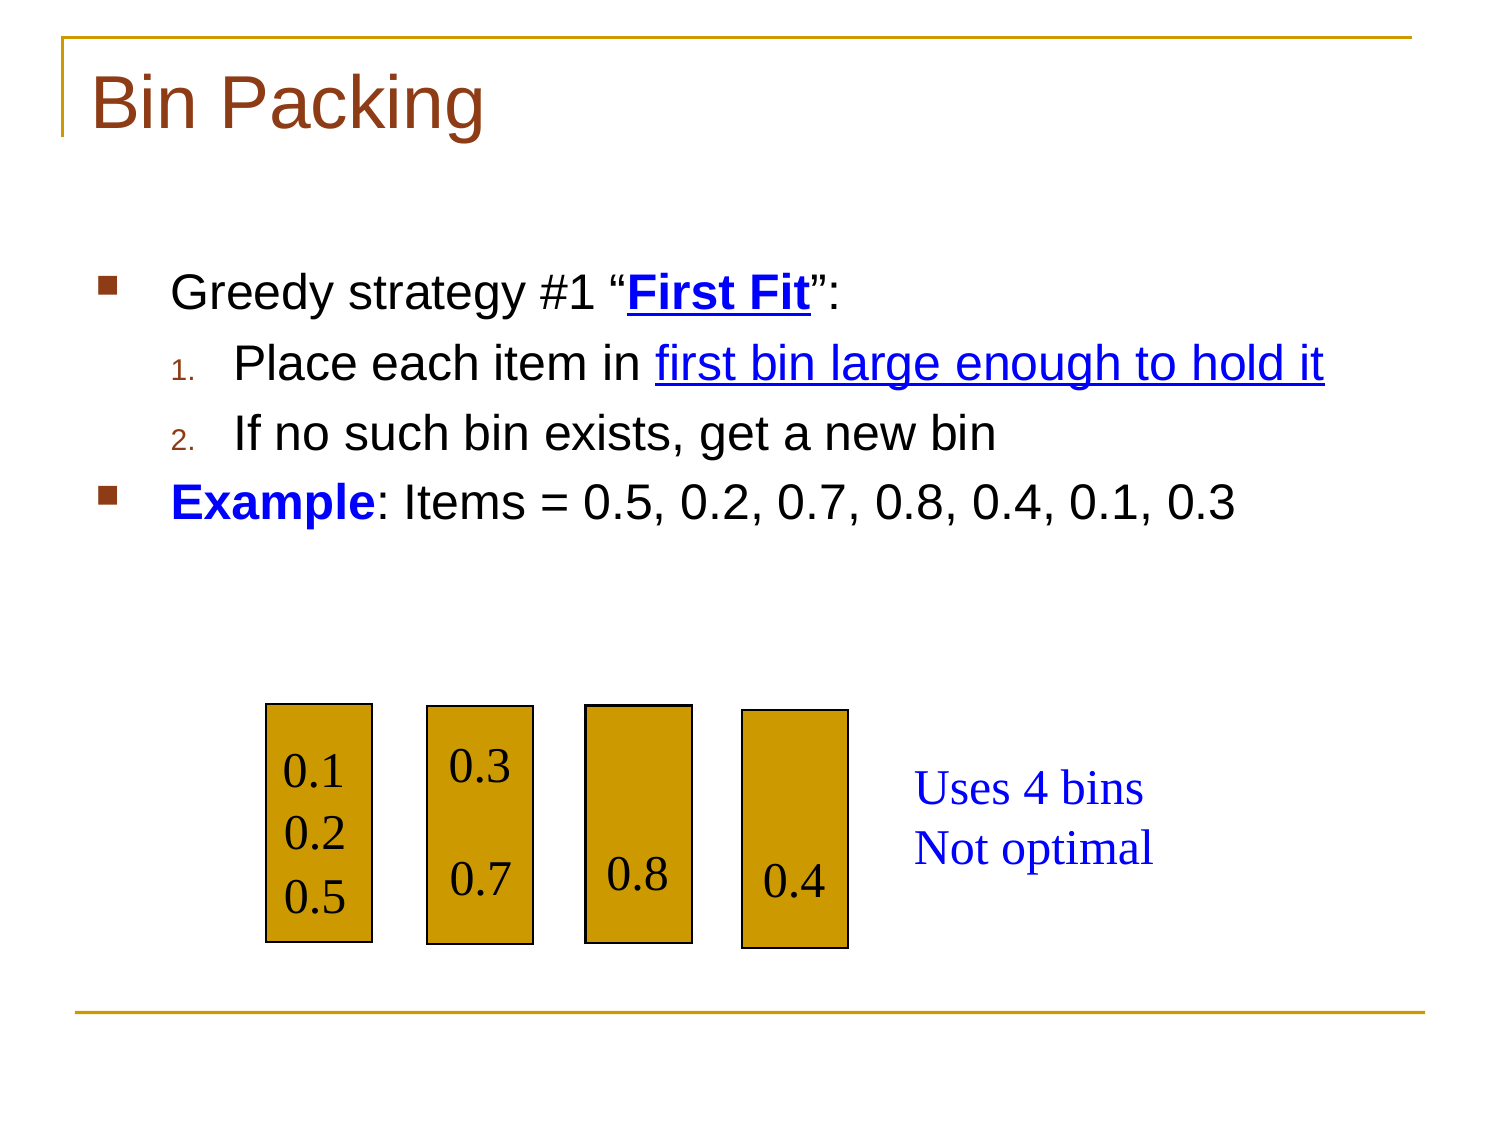

# Bin Packing
Greedy strategy #1 “First Fit”:
Place each item in first bin large enough to hold it
If no such bin exists, get a new bin
Example: Items = 0.5, 0.2, 0.7, 0.8, 0.4, 0.1, 0.3

0.3
0.1
Uses 4 bins
Not optimal
0.2
0.8
0.7
0.4
0.5